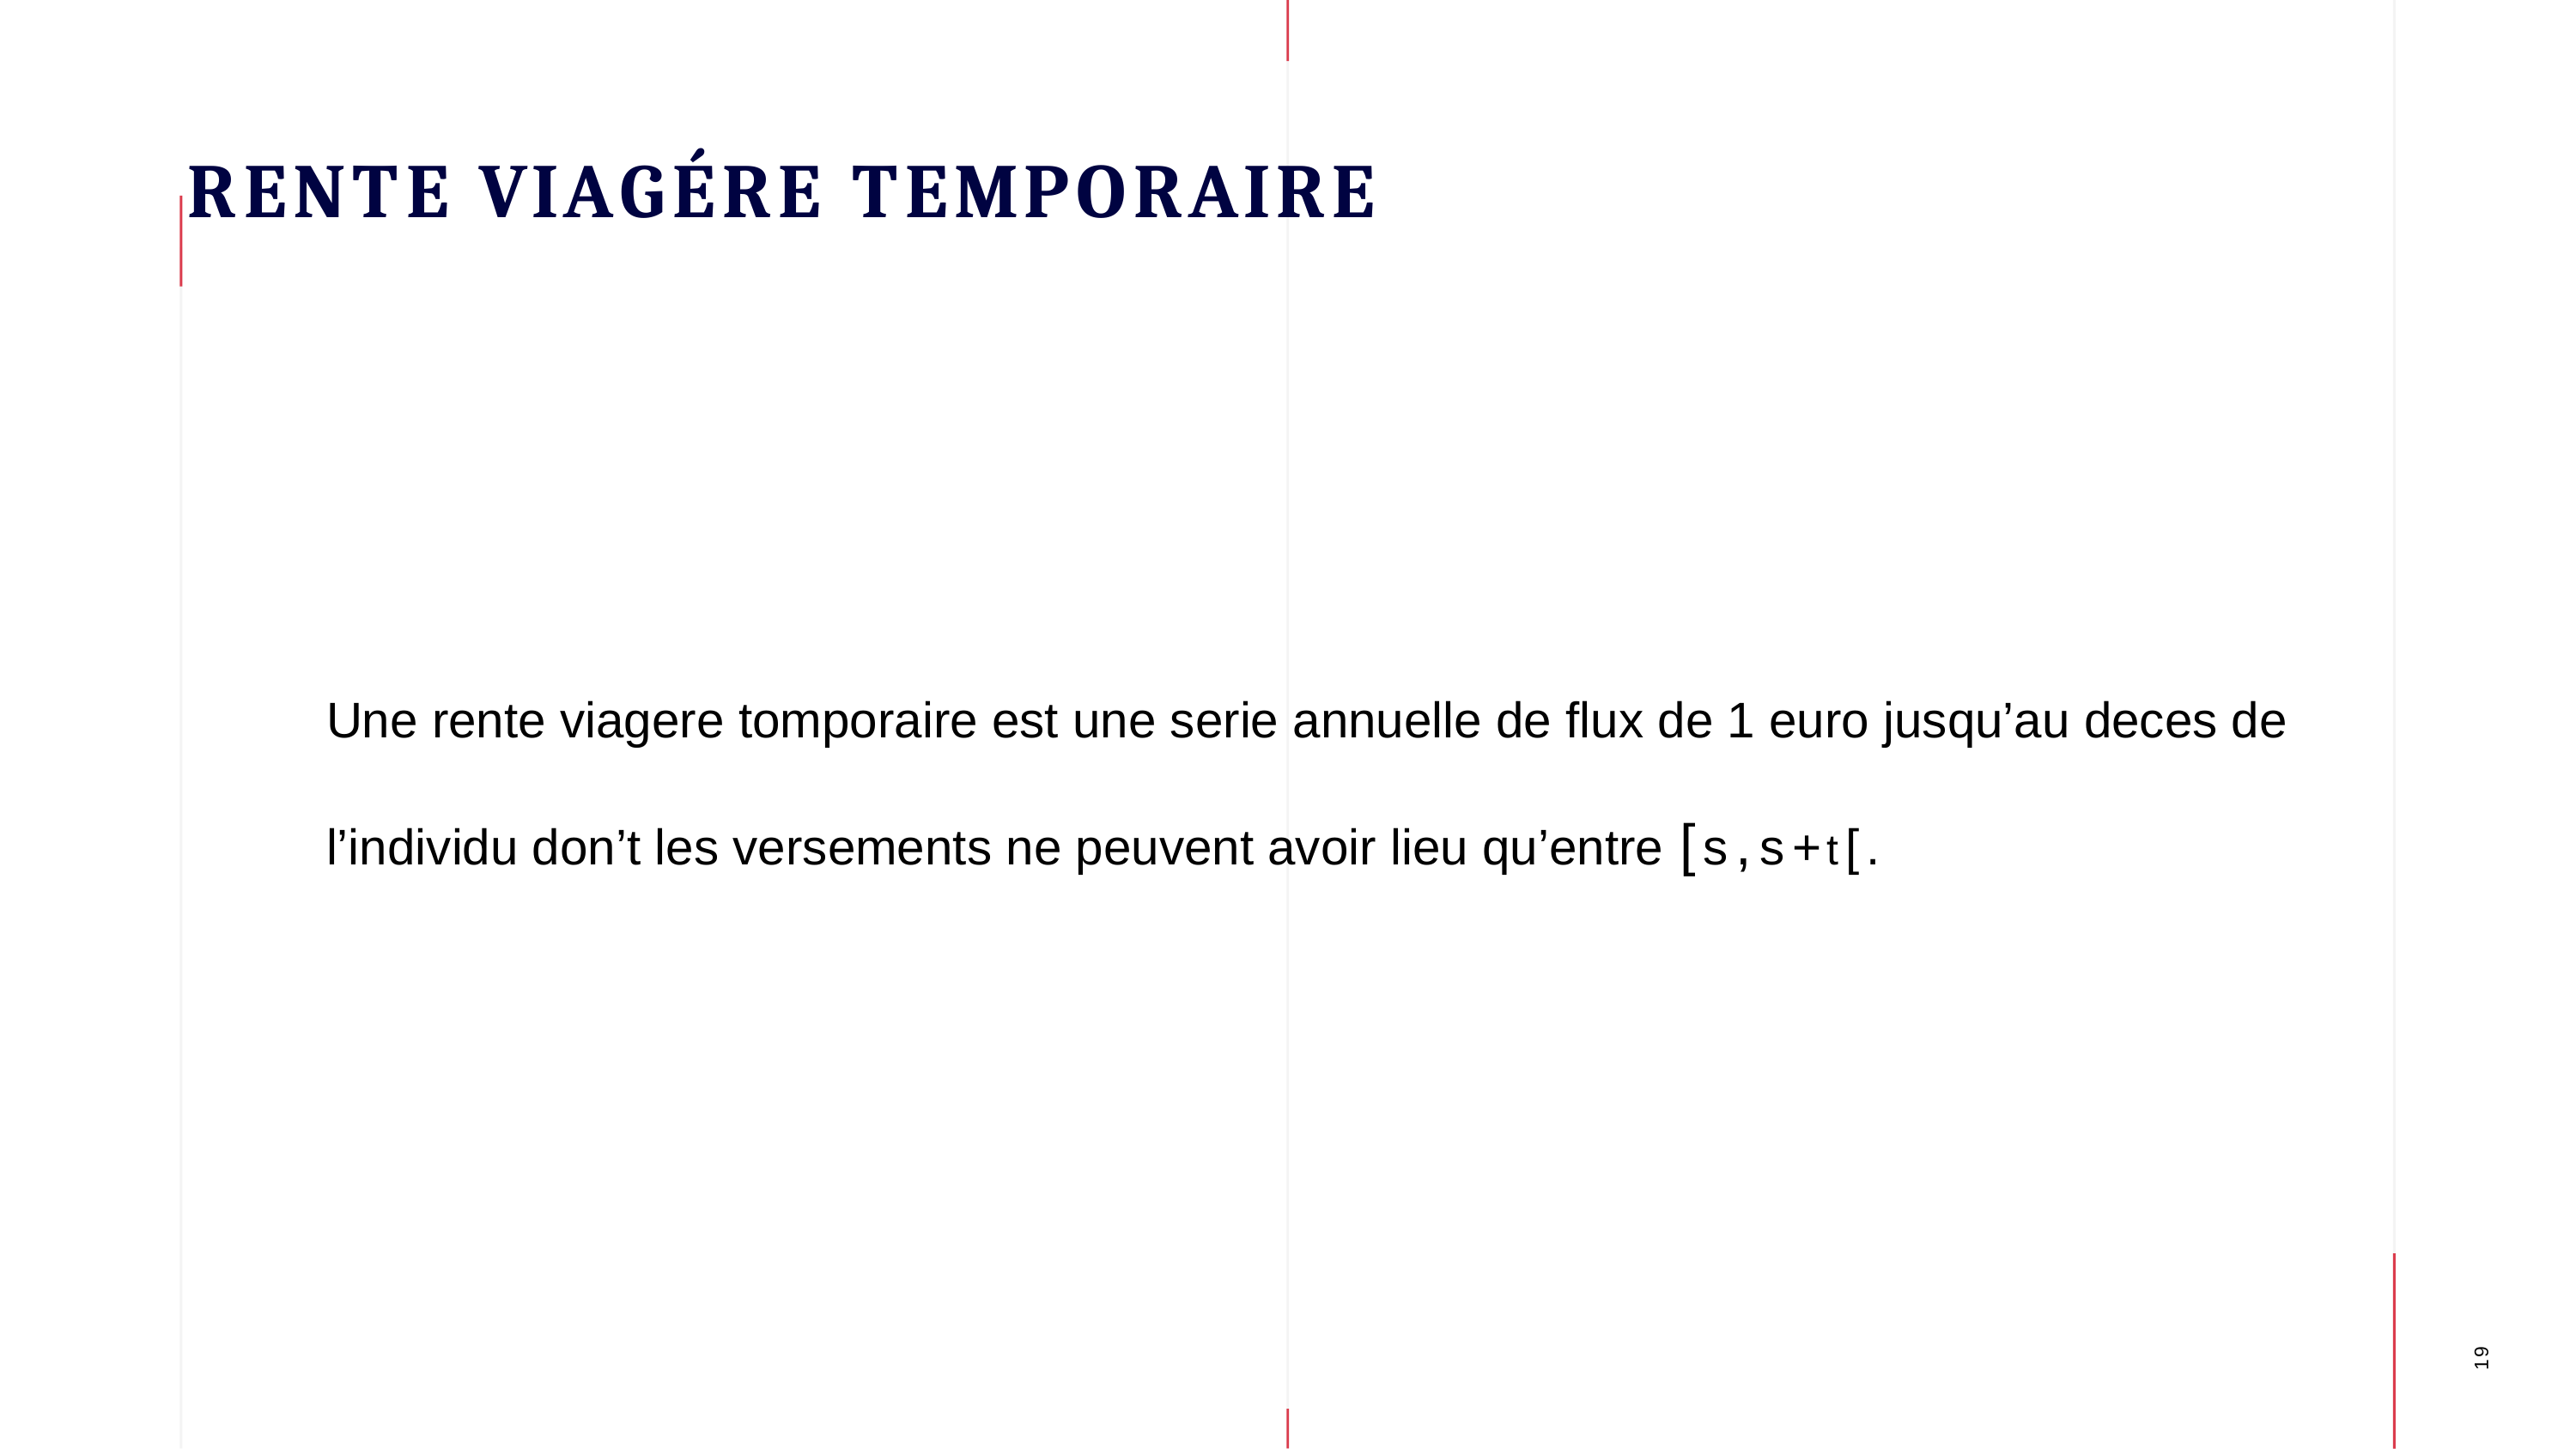

# RENTE VIAGÉRE TEMPORAIRE

Une rente viagere tomporaire est une serie annuelle de flux de 1 euro jusqu’au deces de

l’individu don’t les versements ne peuvent avoir lieu qu’entre [s,s+t[.

19